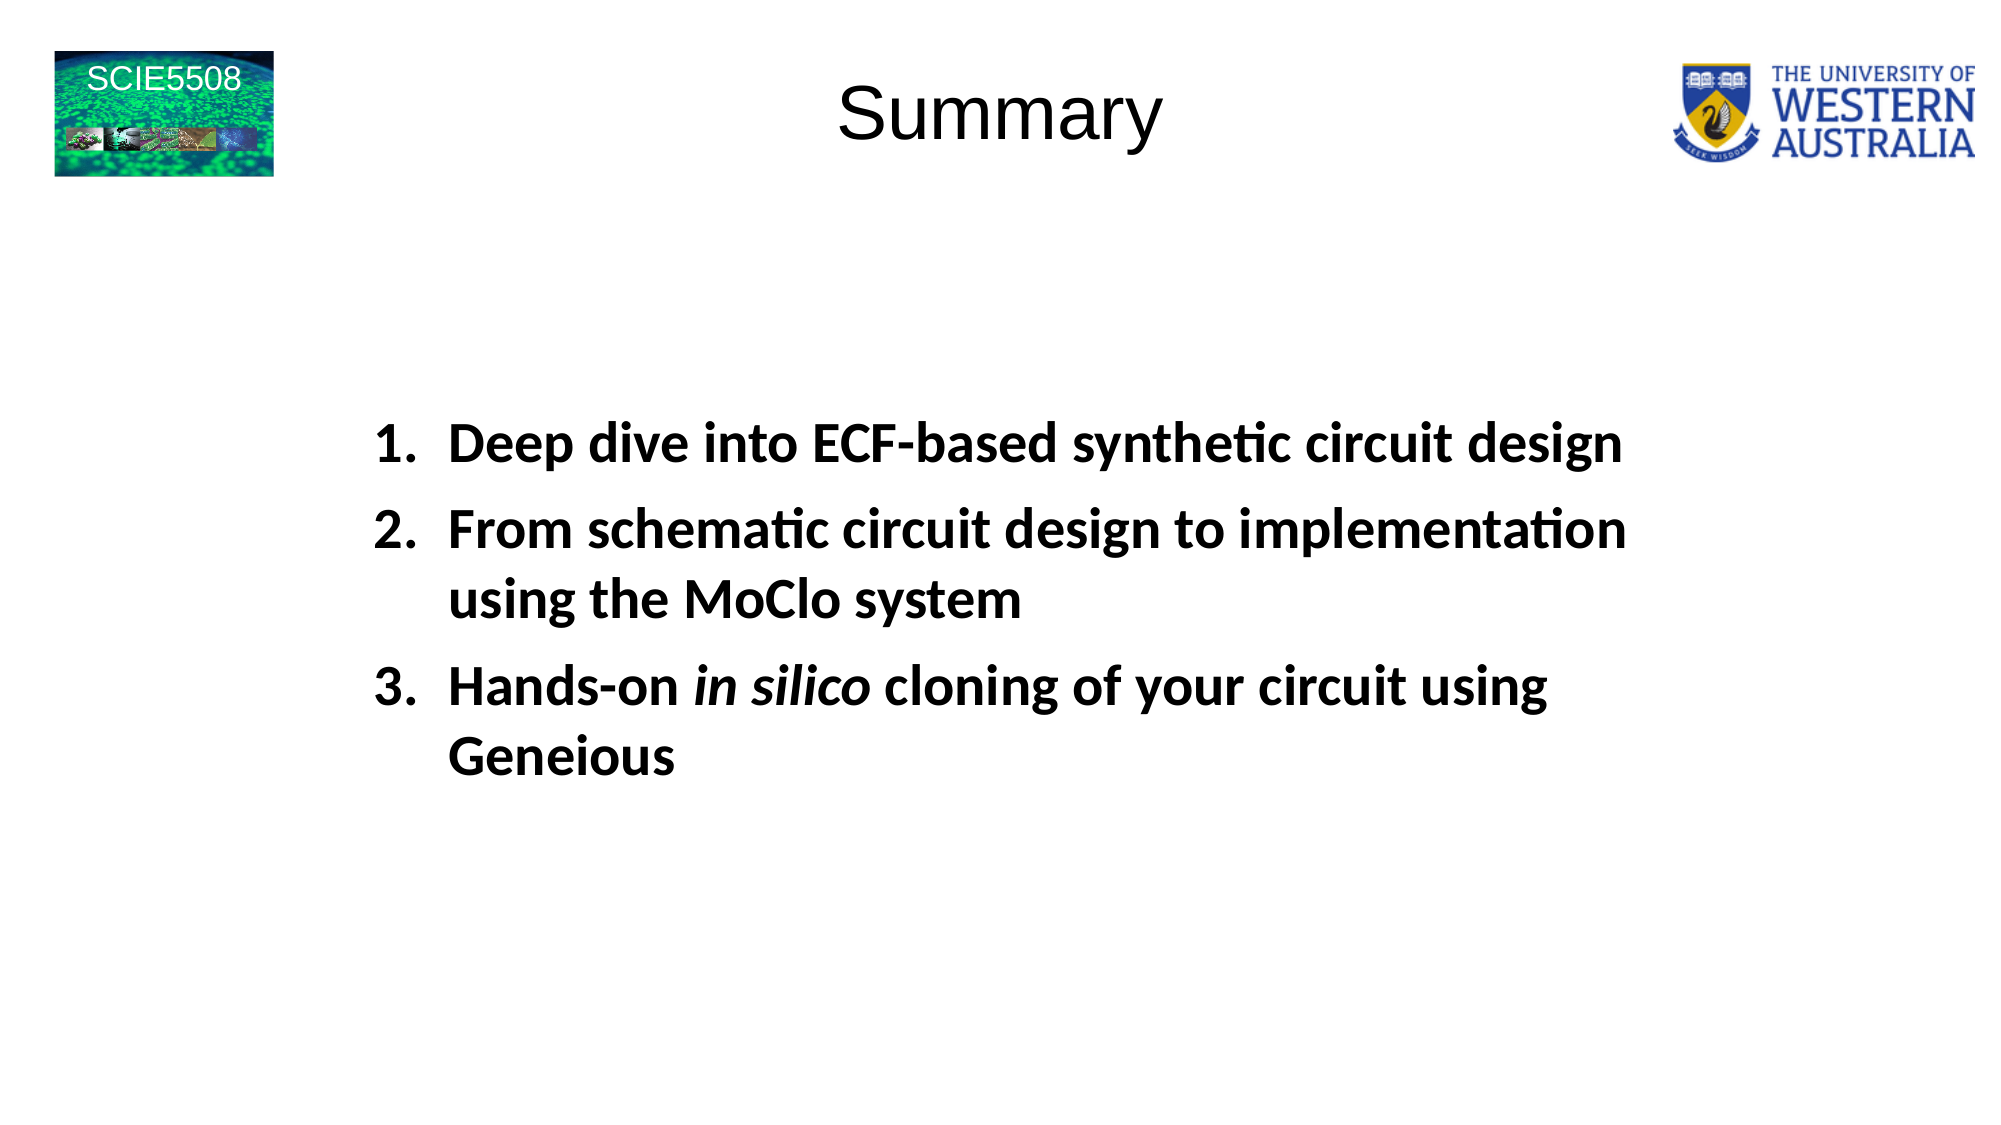

# Summary
Deep dive into ECF-based synthetic circuit design
From schematic circuit design to implementation using the MoClo system
Hands-on in silico cloning of your circuit using Geneious